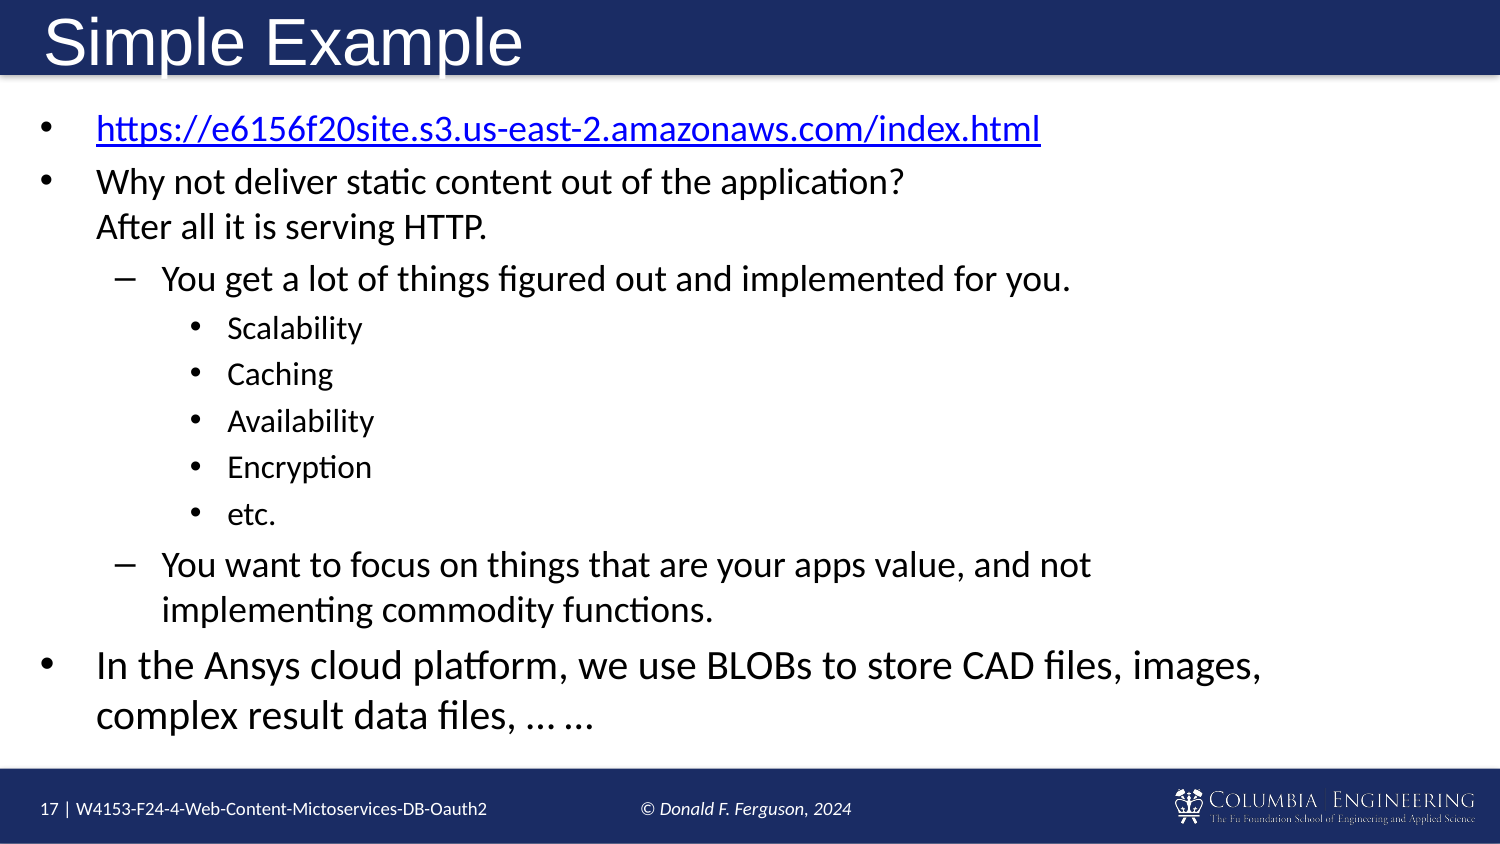

# Simple Example
https://e6156f20site.s3.us-east-2.amazonaws.com/index.html
Why not deliver static content out of the application?
After all it is serving HTTP.
You get a lot of things figured out and implemented for you.
Scalability
Caching
Availability
Encryption
etc.
You want to focus on things that are your apps value, and not
implementing commodity functions.
In the Ansys cloud platform, we use BLOBs to store CAD files, images,
complex result data files, … …